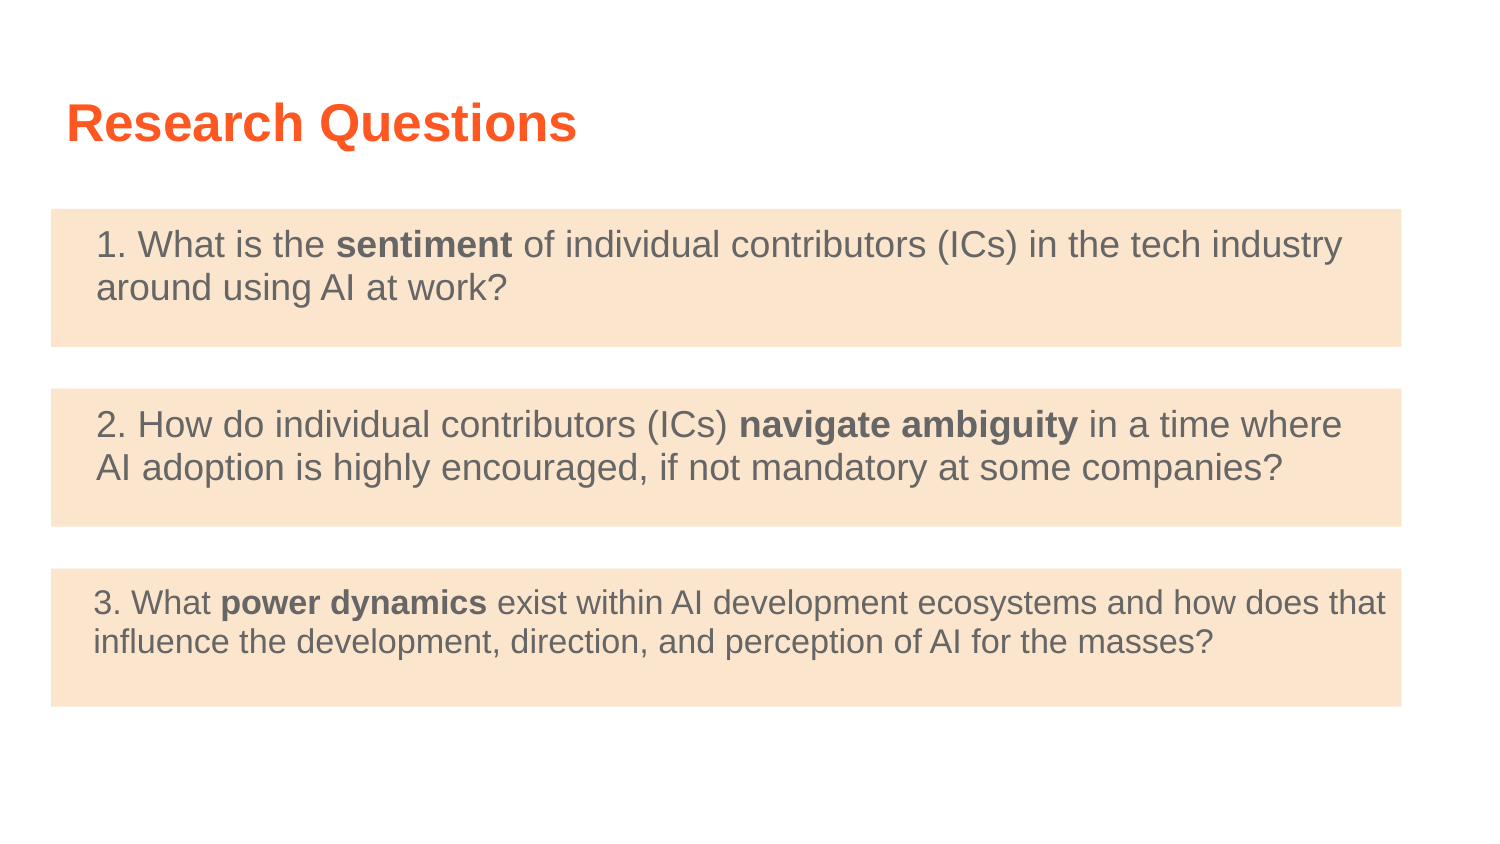

# Research Questions
1. What is the sentiment of individual contributors (ICs) in the tech industry around using AI at work?
2. How do individual contributors (ICs) navigate ambiguity in a time where AI adoption is highly encouraged, if not mandatory at some companies?
3. What power dynamics exist within AI development ecosystems and how does that influence the development, direction, and perception of AI for the masses?